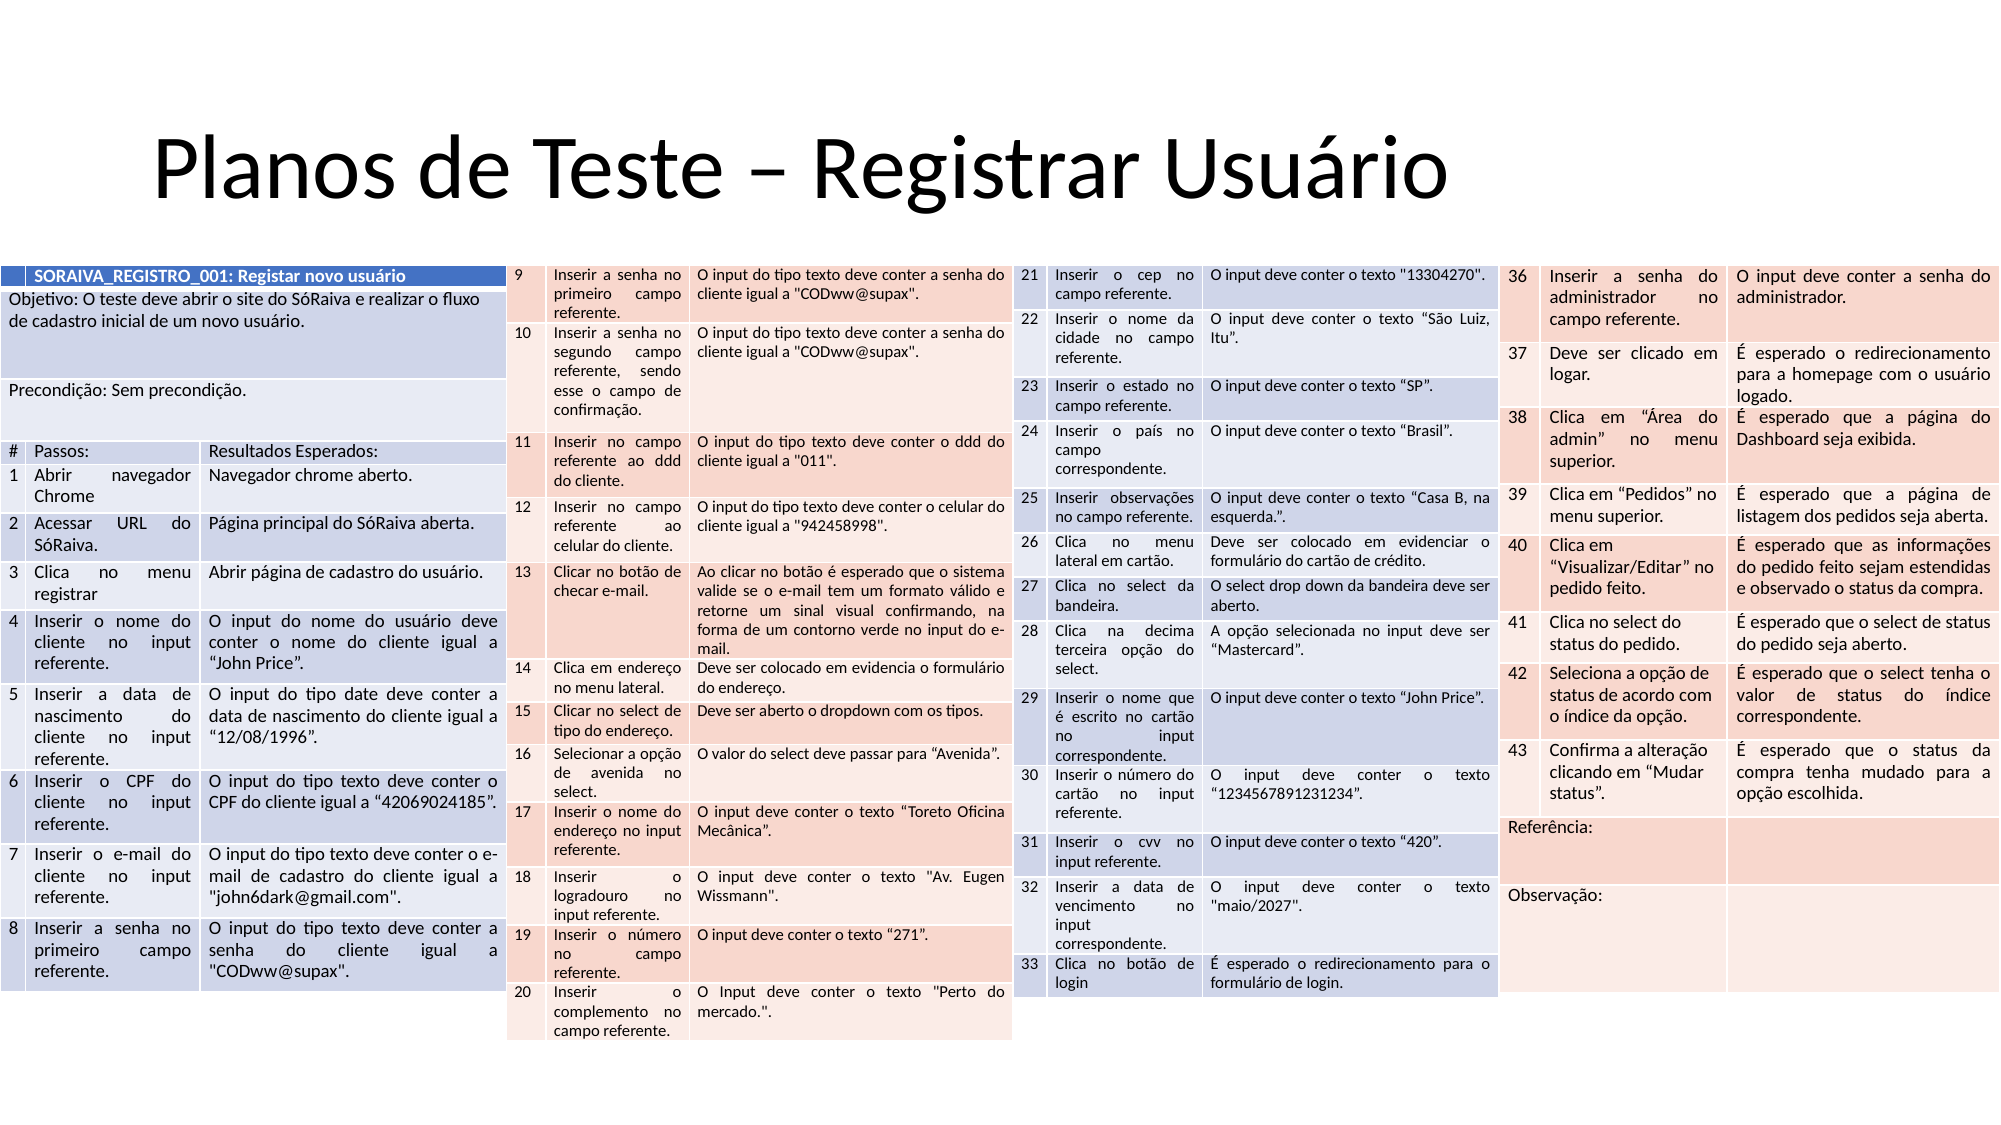

# Planos de Teste – Registrar Usuário
| 9 | Inserir a senha no primeiro campo referente. | O input do tipo texto deve conter a senha do cliente igual a "CODww@supax". |
| --- | --- | --- |
| 10 | Inserir a senha no segundo campo referente, sendo esse o campo de confirmação. | O input do tipo texto deve conter a senha do cliente igual a "CODww@supax". |
| 11 | Inserir no campo referente ao ddd do cliente. | O input do tipo texto deve conter o ddd do cliente igual a "011". |
| 12 | Inserir no campo referente ao celular do cliente. | O input do tipo texto deve conter o celular do cliente igual a "942458998". |
| 13 | Clicar no botão de checar e-mail. | Ao clicar no botão é esperado que o sistema valide se o e-mail tem um formato válido e retorne um sinal visual confirmando, na forma de um contorno verde no input do e-mail. |
| 14 | Clica em endereço no menu lateral. | Deve ser colocado em evidencia o formulário do endereço. |
| 15 | Clicar no select de tipo do endereço. | Deve ser aberto o dropdown com os tipos. |
| 16 | Selecionar a opção de avenida no select. | O valor do select deve passar para “Avenida”. |
| 17 | Inserir o nome do endereço no input referente. | O input deve conter o texto “Toreto Oficina Mecânica”. |
| 18 | Inserir o logradouro no input referente. | O input deve conter o texto "Av. Eugen Wissmann". |
| 19 | Inserir o número no campo referente. | O input deve conter o texto “271”. |
| 20 | Inserir o complemento no campo referente. | O Input deve conter o texto "Perto do mercado.". |
| 21 | Inserir o cep no campo referente. | O input deve conter o texto "13304270". |
| --- | --- | --- |
| 22 | Inserir o nome da cidade no campo referente. | O input deve conter o texto “São Luiz, Itu”. |
| 23 | Inserir o estado no campo referente. | O input deve conter o texto “SP”. |
| 24 | Inserir o país no campo correspondente. | O input deve conter o texto “Brasil”. |
| 25 | Inserir observações no campo referente. | O input deve conter o texto “Casa B, na esquerda.”. |
| 26 | Clica no menu lateral em cartão. | Deve ser colocado em evidenciar o formulário do cartão de crédito. |
| 27 | Clica no select da bandeira. | O select drop down da bandeira deve ser aberto. |
| 28 | Clica na decima terceira opção do select. | A opção selecionada no input deve ser “Mastercard”. |
| 29 | Inserir o nome que é escrito no cartão no input correspondente. | O input deve conter o texto “John Price”. |
| 30 | Inserir o número do cartão no input referente. | O input deve conter o texto “1234567891231234”. |
| 31 | Inserir o cvv no input referente. | O input deve conter o texto “420”. |
| 32 | Inserir a data de vencimento no input correspondente. | O input deve conter o texto "maio/2027". |
| 33 | Clica no botão de login | É esperado o redirecionamento para o formulário de login. |
| 36 | Inserir a senha do administrador no campo referente. | O input deve conter a senha do administrador. |
| --- | --- | --- |
| 37 | Deve ser clicado em logar. | É esperado o redirecionamento para a homepage com o usuário logado. |
| 38 | Clica em “Área do admin” no menu superior. | É esperado que a página do Dashboard seja exibida. |
| 39 | Clica em “Pedidos” no menu superior. | É esperado que a página de listagem dos pedidos seja aberta. |
| 40 | Clica em “Visualizar/Editar” no pedido feito. | É esperado que as informações do pedido feito sejam estendidas e observado o status da compra. |
| 41 | Clica no select do status do pedido. | É esperado que o select de status do pedido seja aberto. |
| 42 | Seleciona a opção de status de acordo com o índice da opção. | É esperado que o select tenha o valor de status do índice correspondente. |
| 43 | Confirma a alteração clicando em “Mudar status”. | É esperado que o status da compra tenha mudado para a opção escolhida. |
| Referência: |  |  |
| Observação: |  |  |
|  | SORAIVA\_REGISTRO\_001: Registar novo usuário |  |
| --- | --- | --- |
| Objetivo: O teste deve abrir o site do SóRaiva e realizar o fluxo de cadastro inicial de um novo usuário. |  |  |
| Precondição: Sem precondição. |  |  |
| # | Passos: | Resultados Esperados: |
| 1 | Abrir navegador Chrome | Navegador chrome aberto. |
| 2 | Acessar URL do SóRaiva. | Página principal do SóRaiva aberta. |
| 3 | Clica no menu registrar | Abrir página de cadastro do usuário. |
| 4 | Inserir o nome do cliente no input referente. | O input do nome do usuário deve conter o nome do cliente igual a “John Price”. |
| 5 | Inserir a data de nascimento do cliente no input referente. | O input do tipo date deve conter a data de nascimento do cliente igual a “12/08/1996”. |
| 6 | Inserir o CPF do cliente no input referente. | O input do tipo texto deve conter o CPF do cliente igual a “42069024185”. |
| 7 | Inserir o e-mail do cliente no input referente. | O input do tipo texto deve conter o e-mail de cadastro do cliente igual a "john6dark@gmail.com". |
| 8 | Inserir a senha no primeiro campo referente. | O input do tipo texto deve conter a senha do cliente igual a "CODww@supax". |